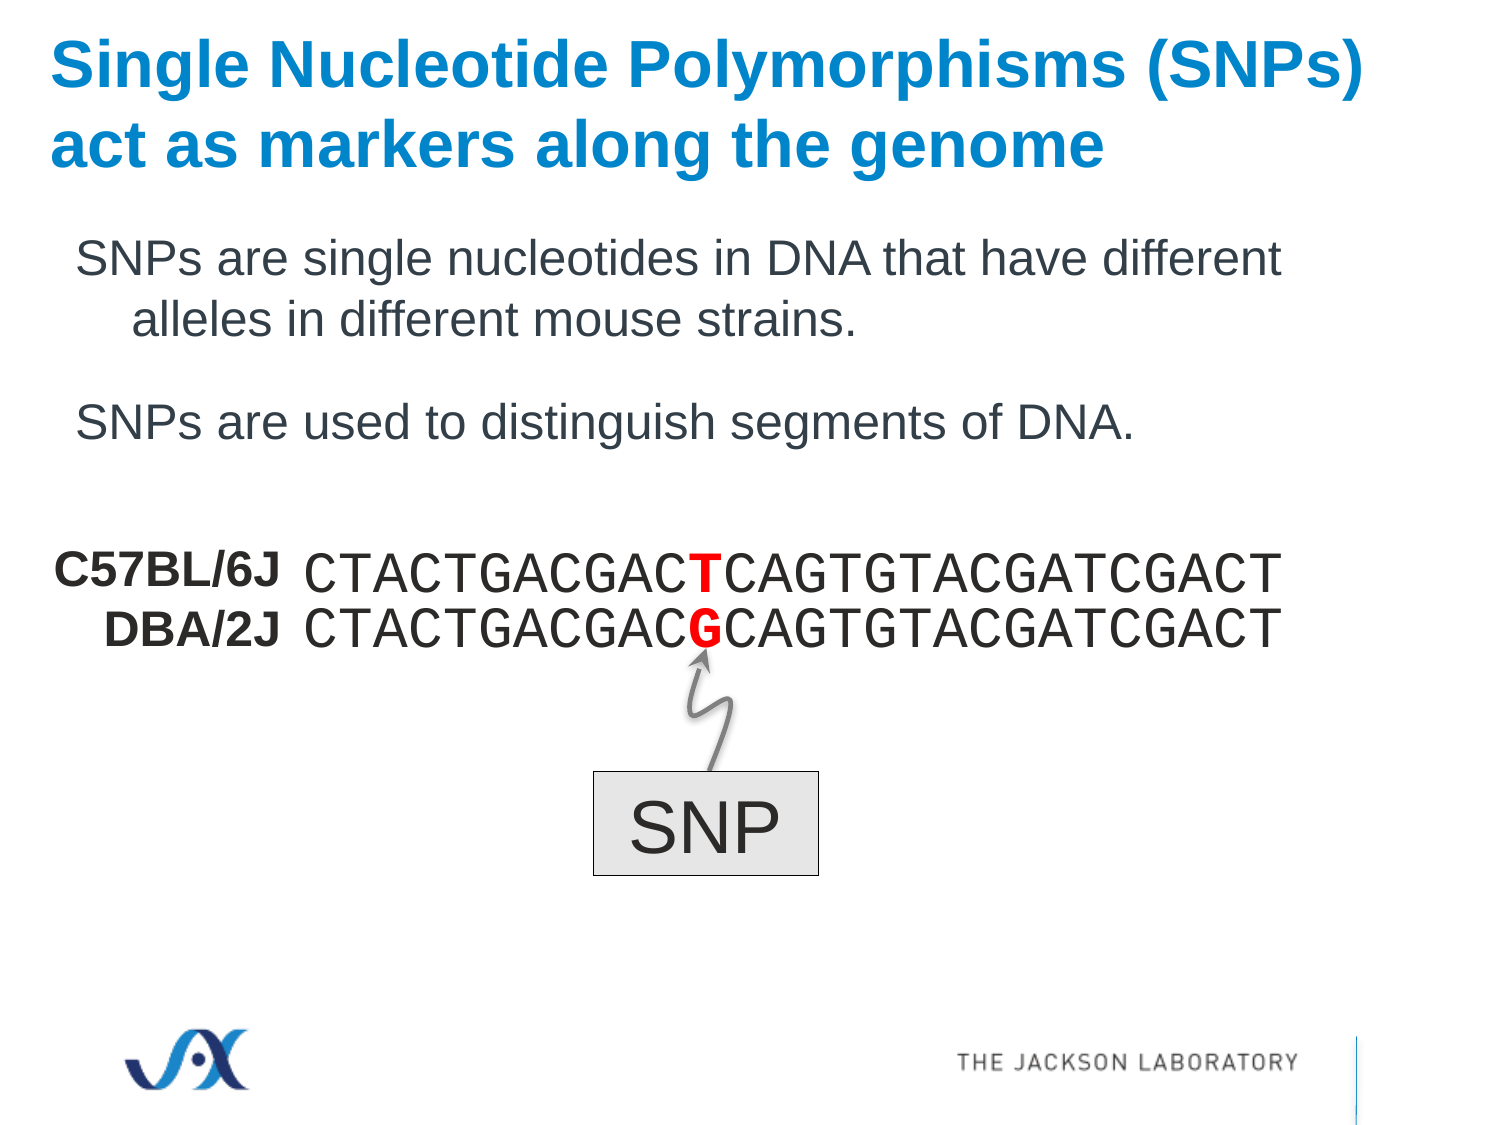

Single Nucleotide Polymorphisms (SNPs) act as markers along the genome
SNPs are single nucleotides in DNA that have different alleles in different mouse strains.
SNPs are used to distinguish segments of DNA.

CTACTGACGACTCAGTGTACGATCGACT
C57BL/6J
DBA/2J

CTACTGACGACGCAGTGTACGATCGACT

SNP